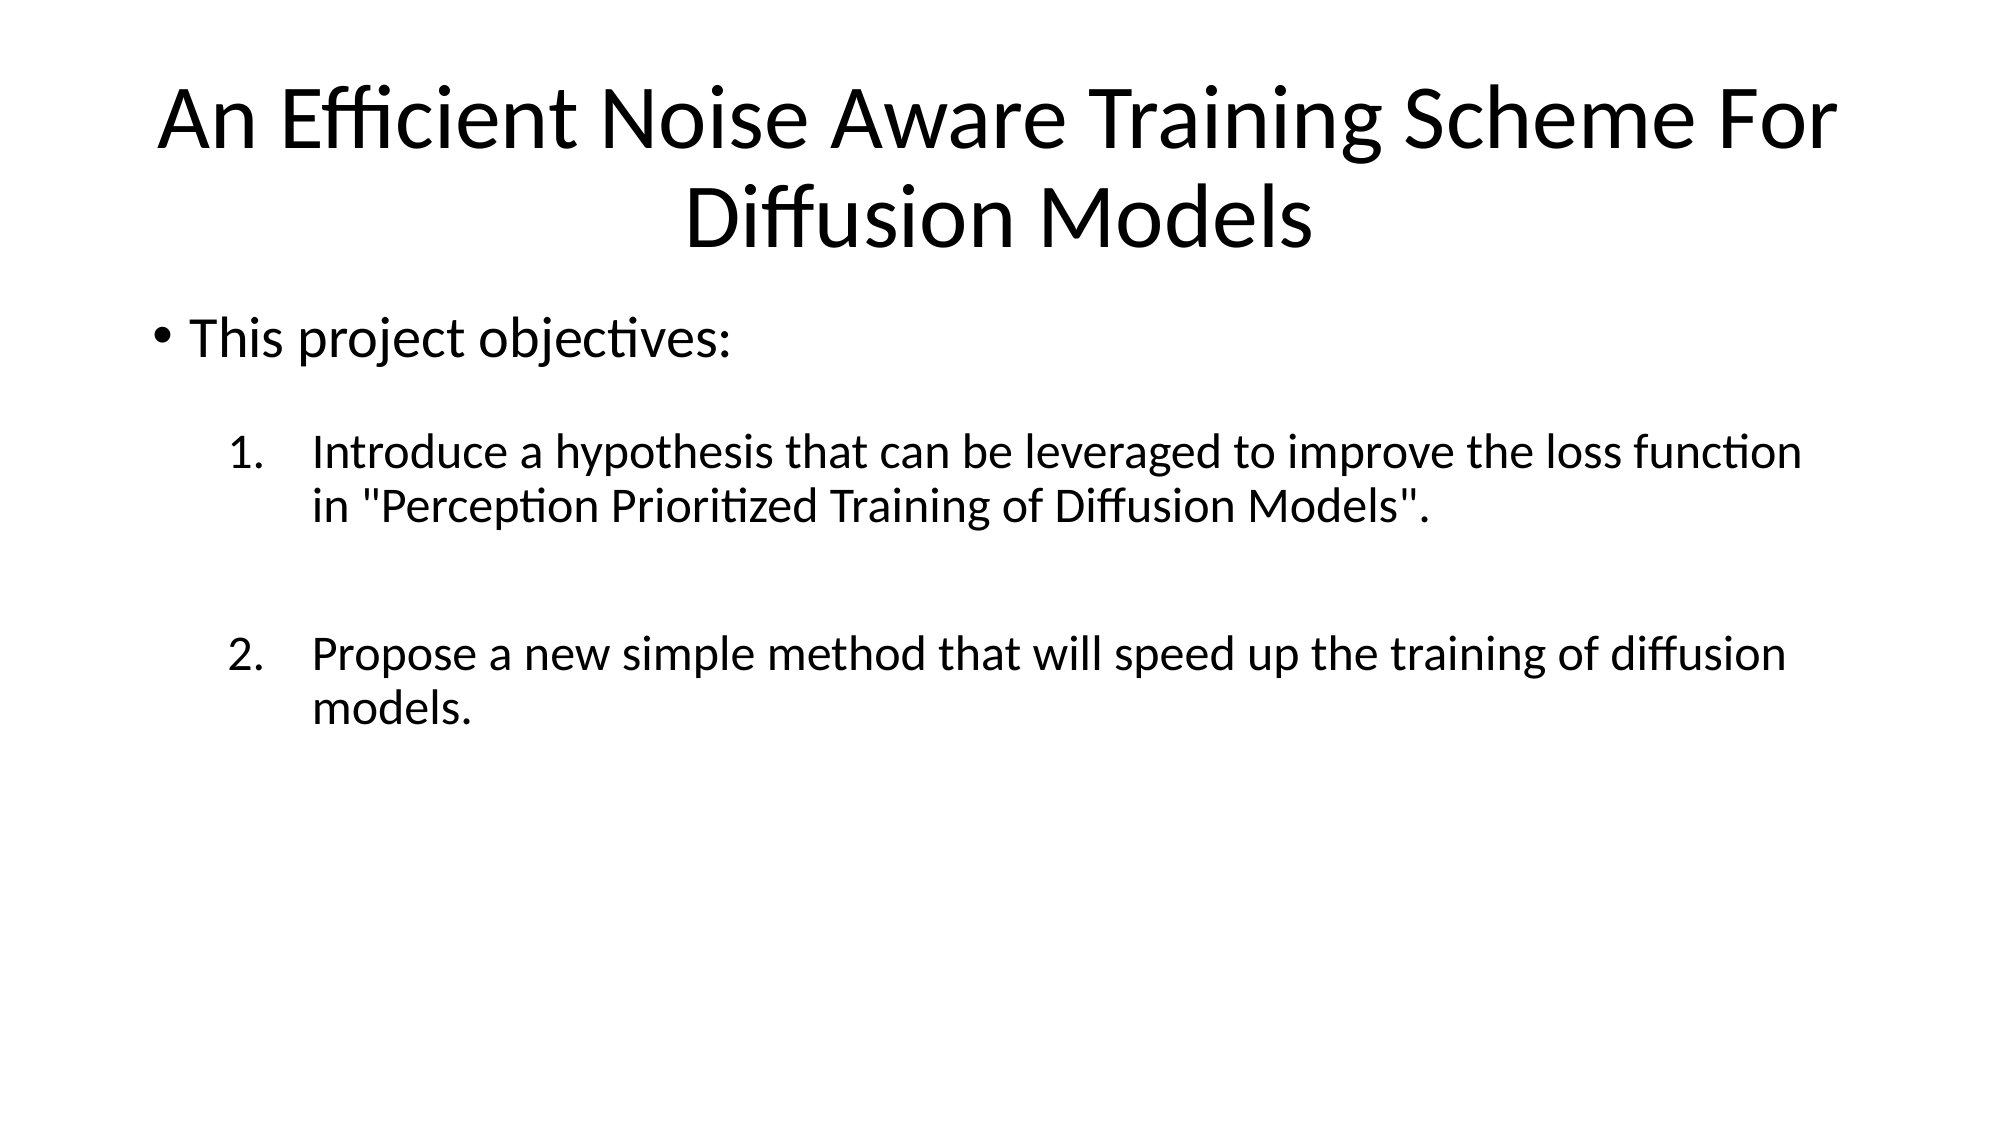

# An Efficient Noise Aware Training Scheme For Diffusion Models
This project objectives:

Introduce a hypothesis that can be leveraged to improve the loss function in "Perception Prioritized Training of Diffusion Models".

Propose a new simple method that will speed up the training of diffusion models.